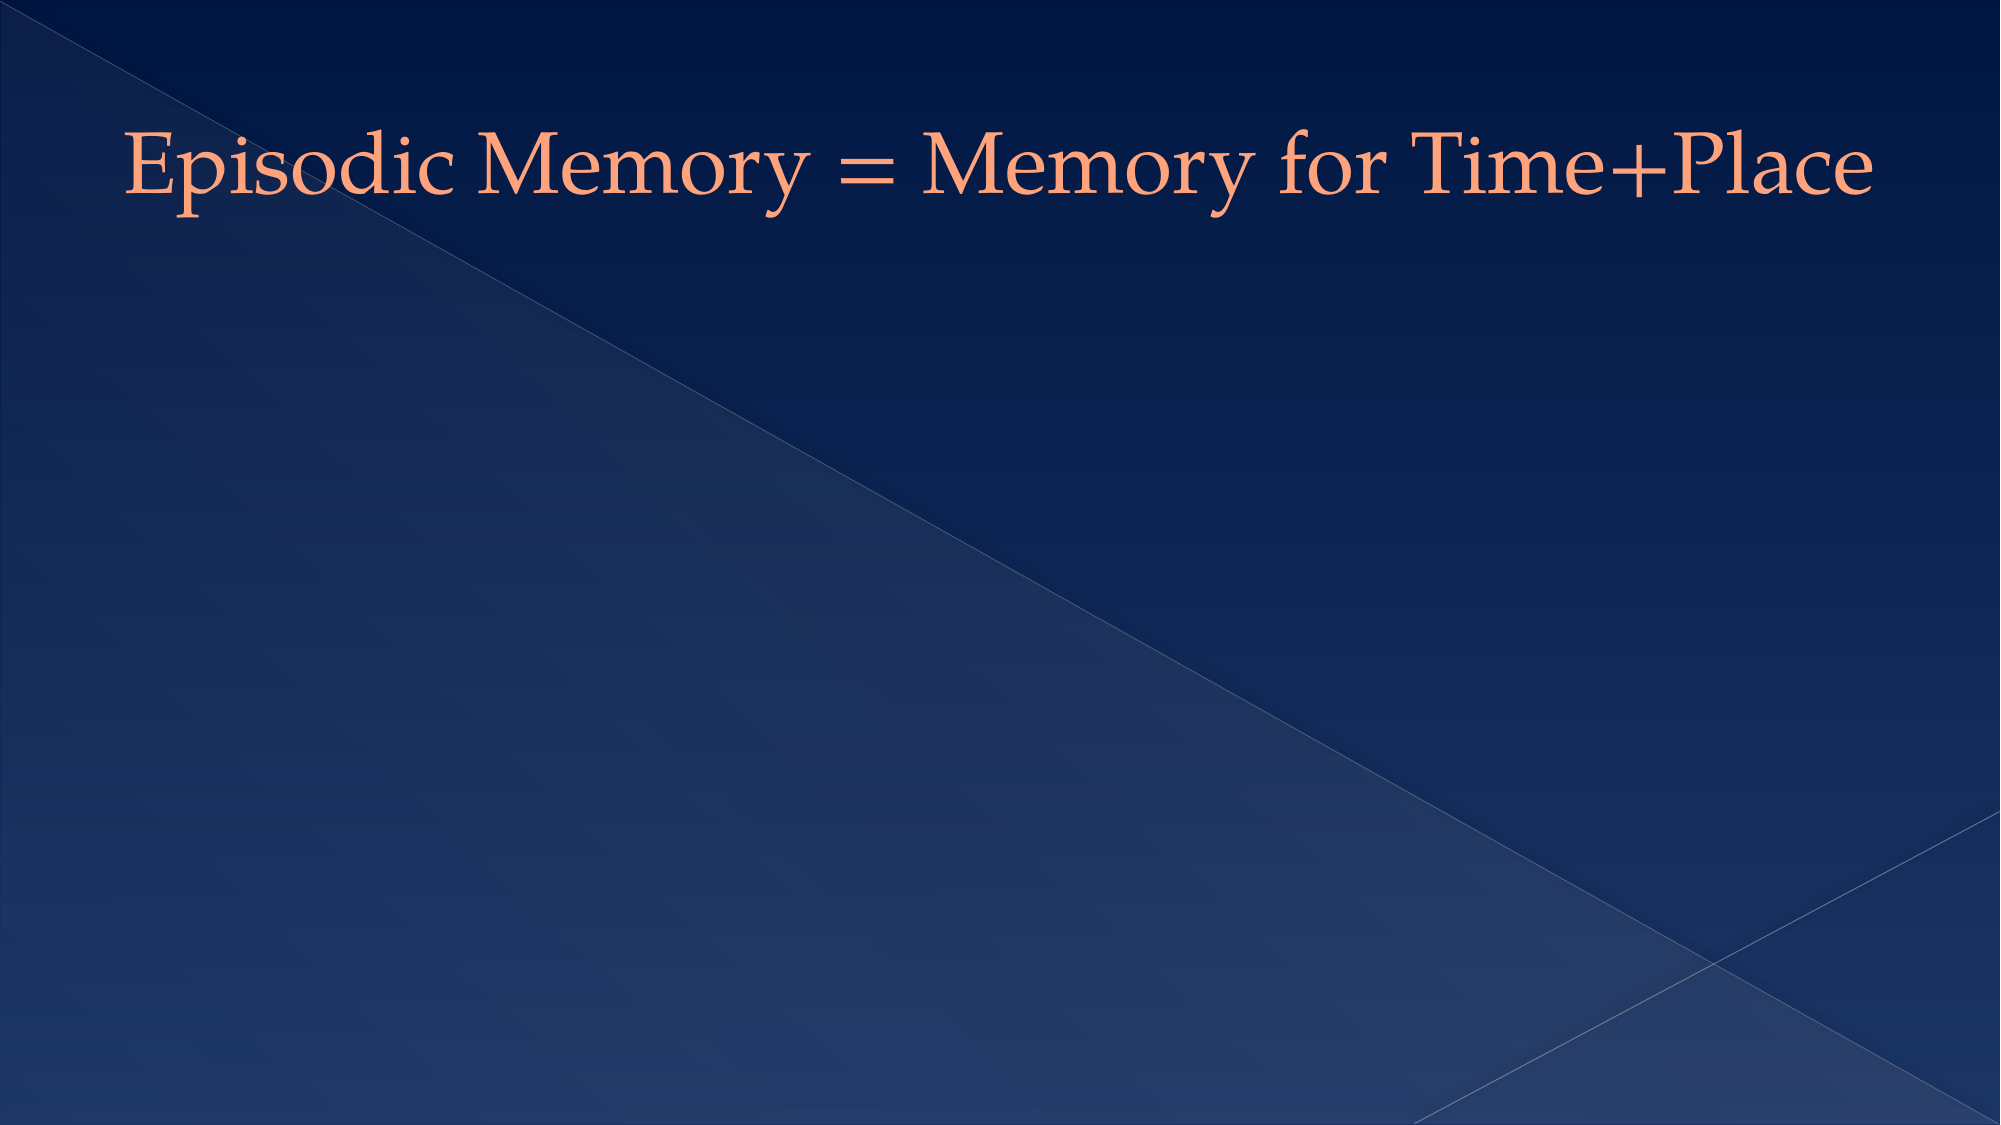

# Episodic Memory = Memory for Time+Place